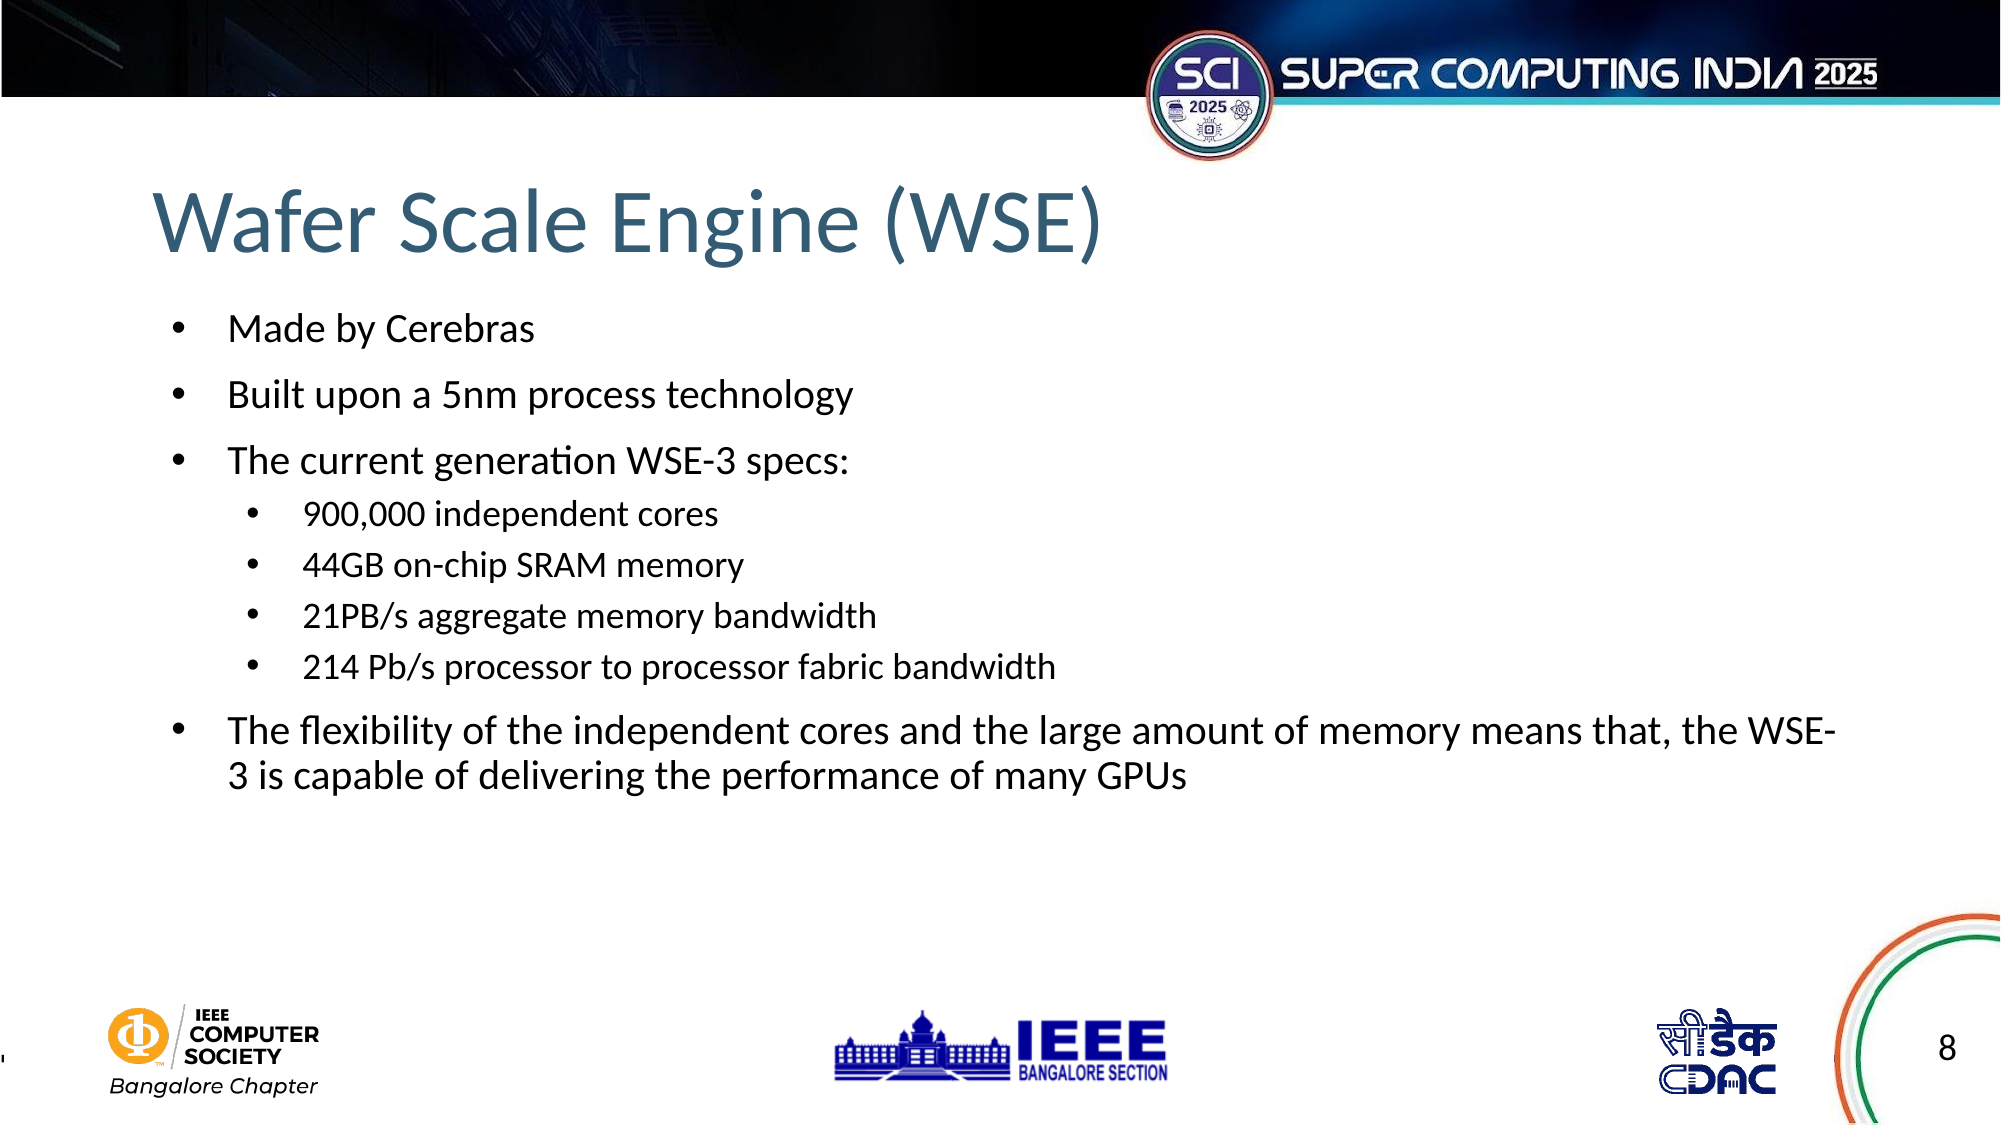

# Wafer Scale Engine (WSE)
Made by Cerebras
Built upon a 5nm process technology
The current generation WSE-3 specs:
900,000 independent cores
44GB on-chip SRAM memory
21PB/s aggregate memory bandwidth
214 Pb/s processor to processor fabric bandwidth
The flexibility of the independent cores and the large amount of memory means that, the WSE-3 is capable of delivering the performance of many GPUs